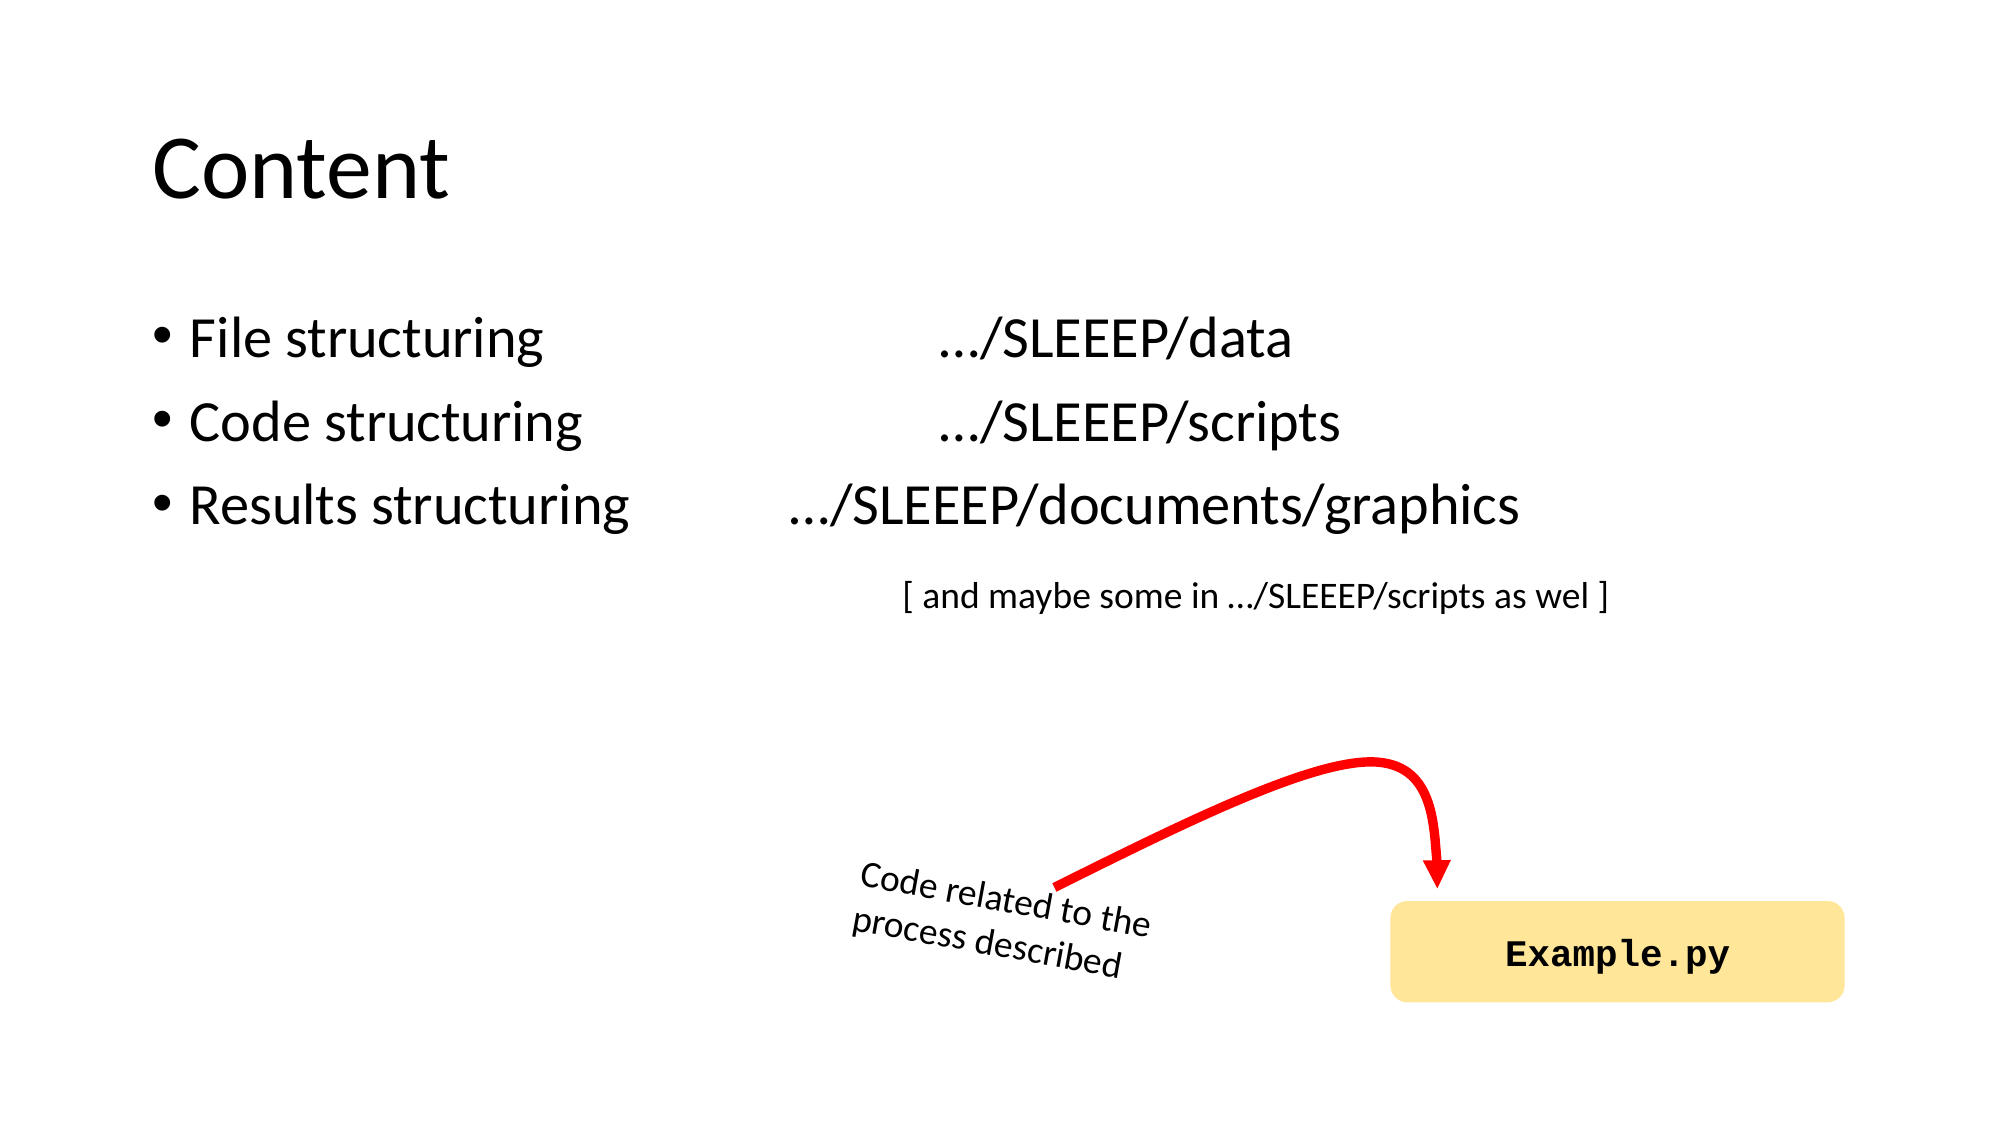

# Content
File structuring			…/SLEEEP/data
Code structuring			…/SLEEEP/scripts
Results structuring		…/SLEEEP/documents/graphics
					[ and maybe some in …/SLEEEP/scripts as wel ]

Code related to the process described
Example.py